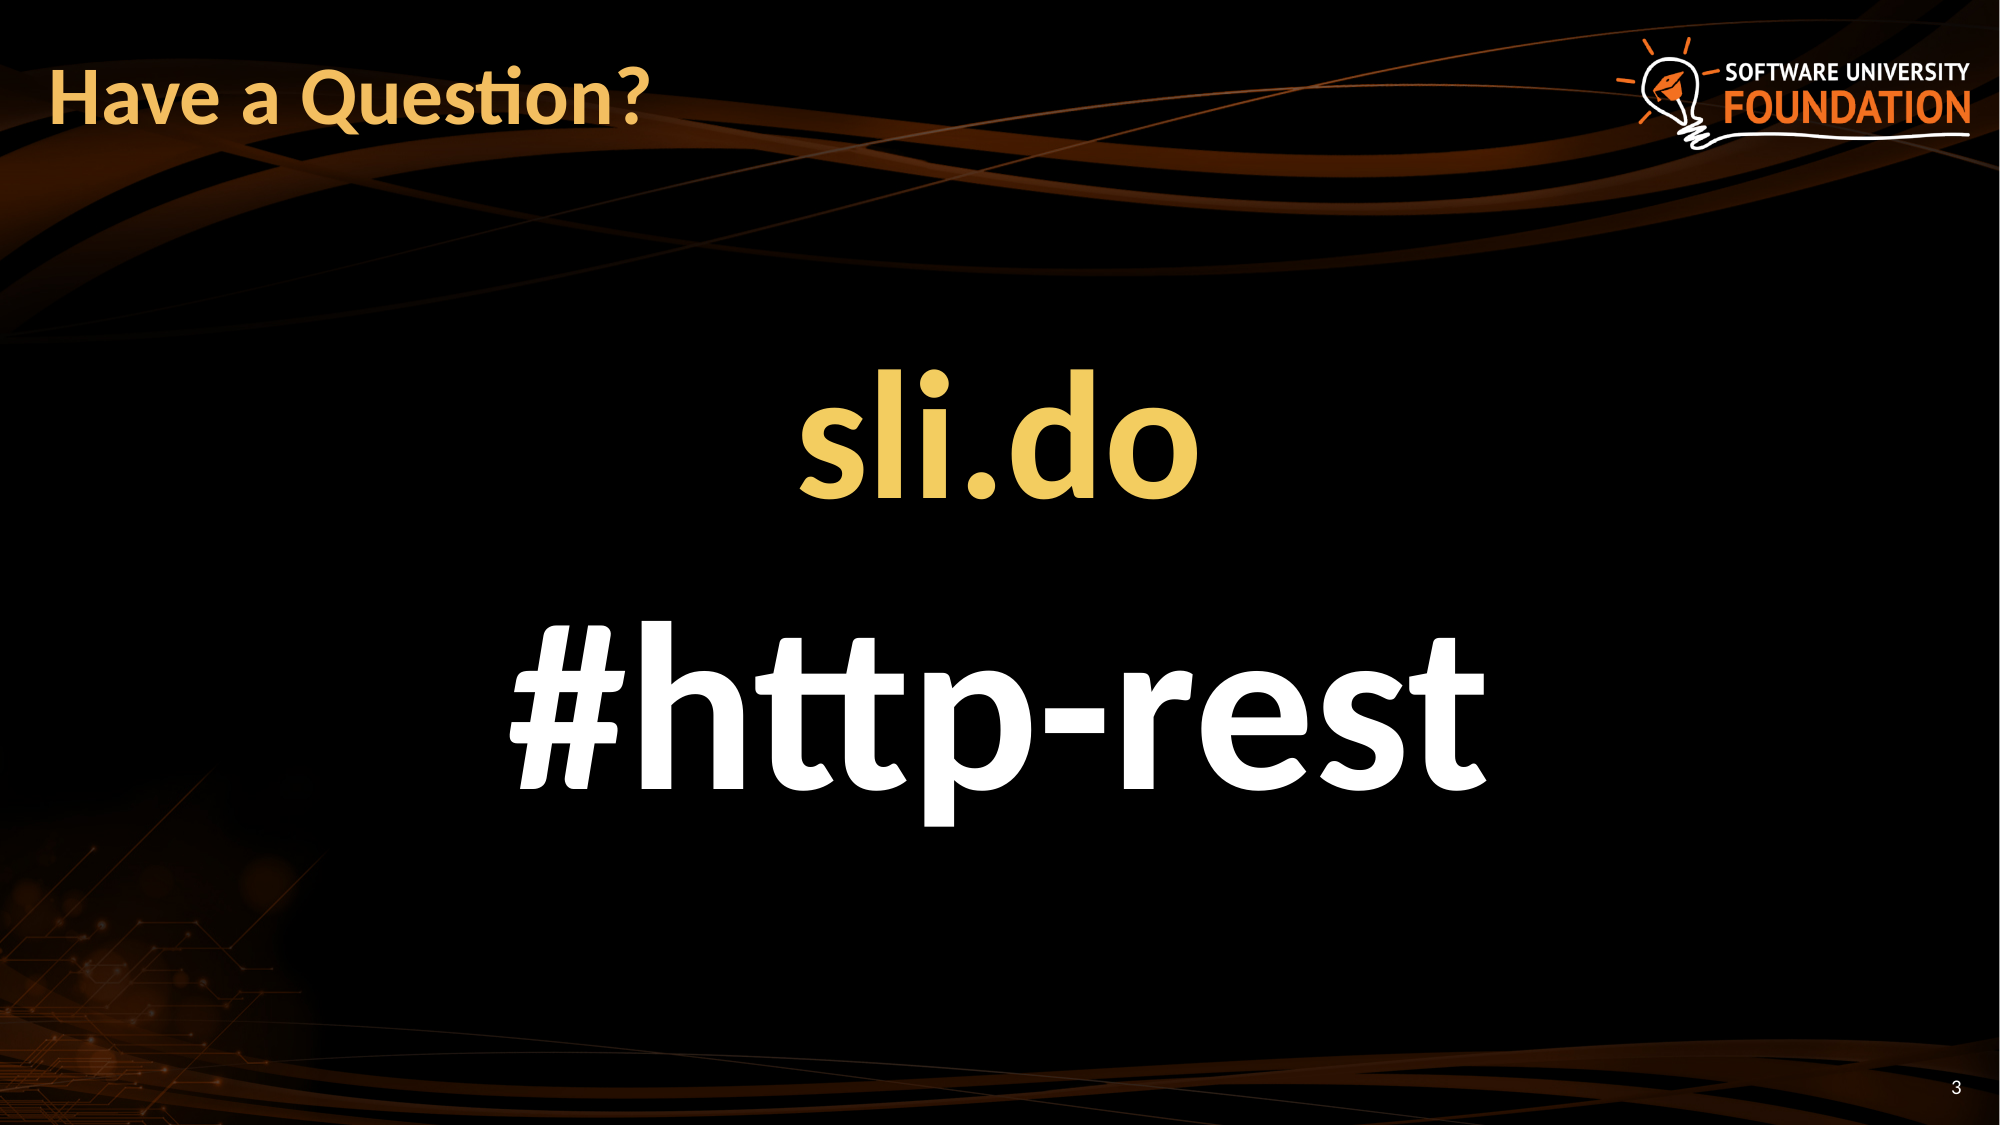

# Have a Question?

sli.do
#http-rest
3